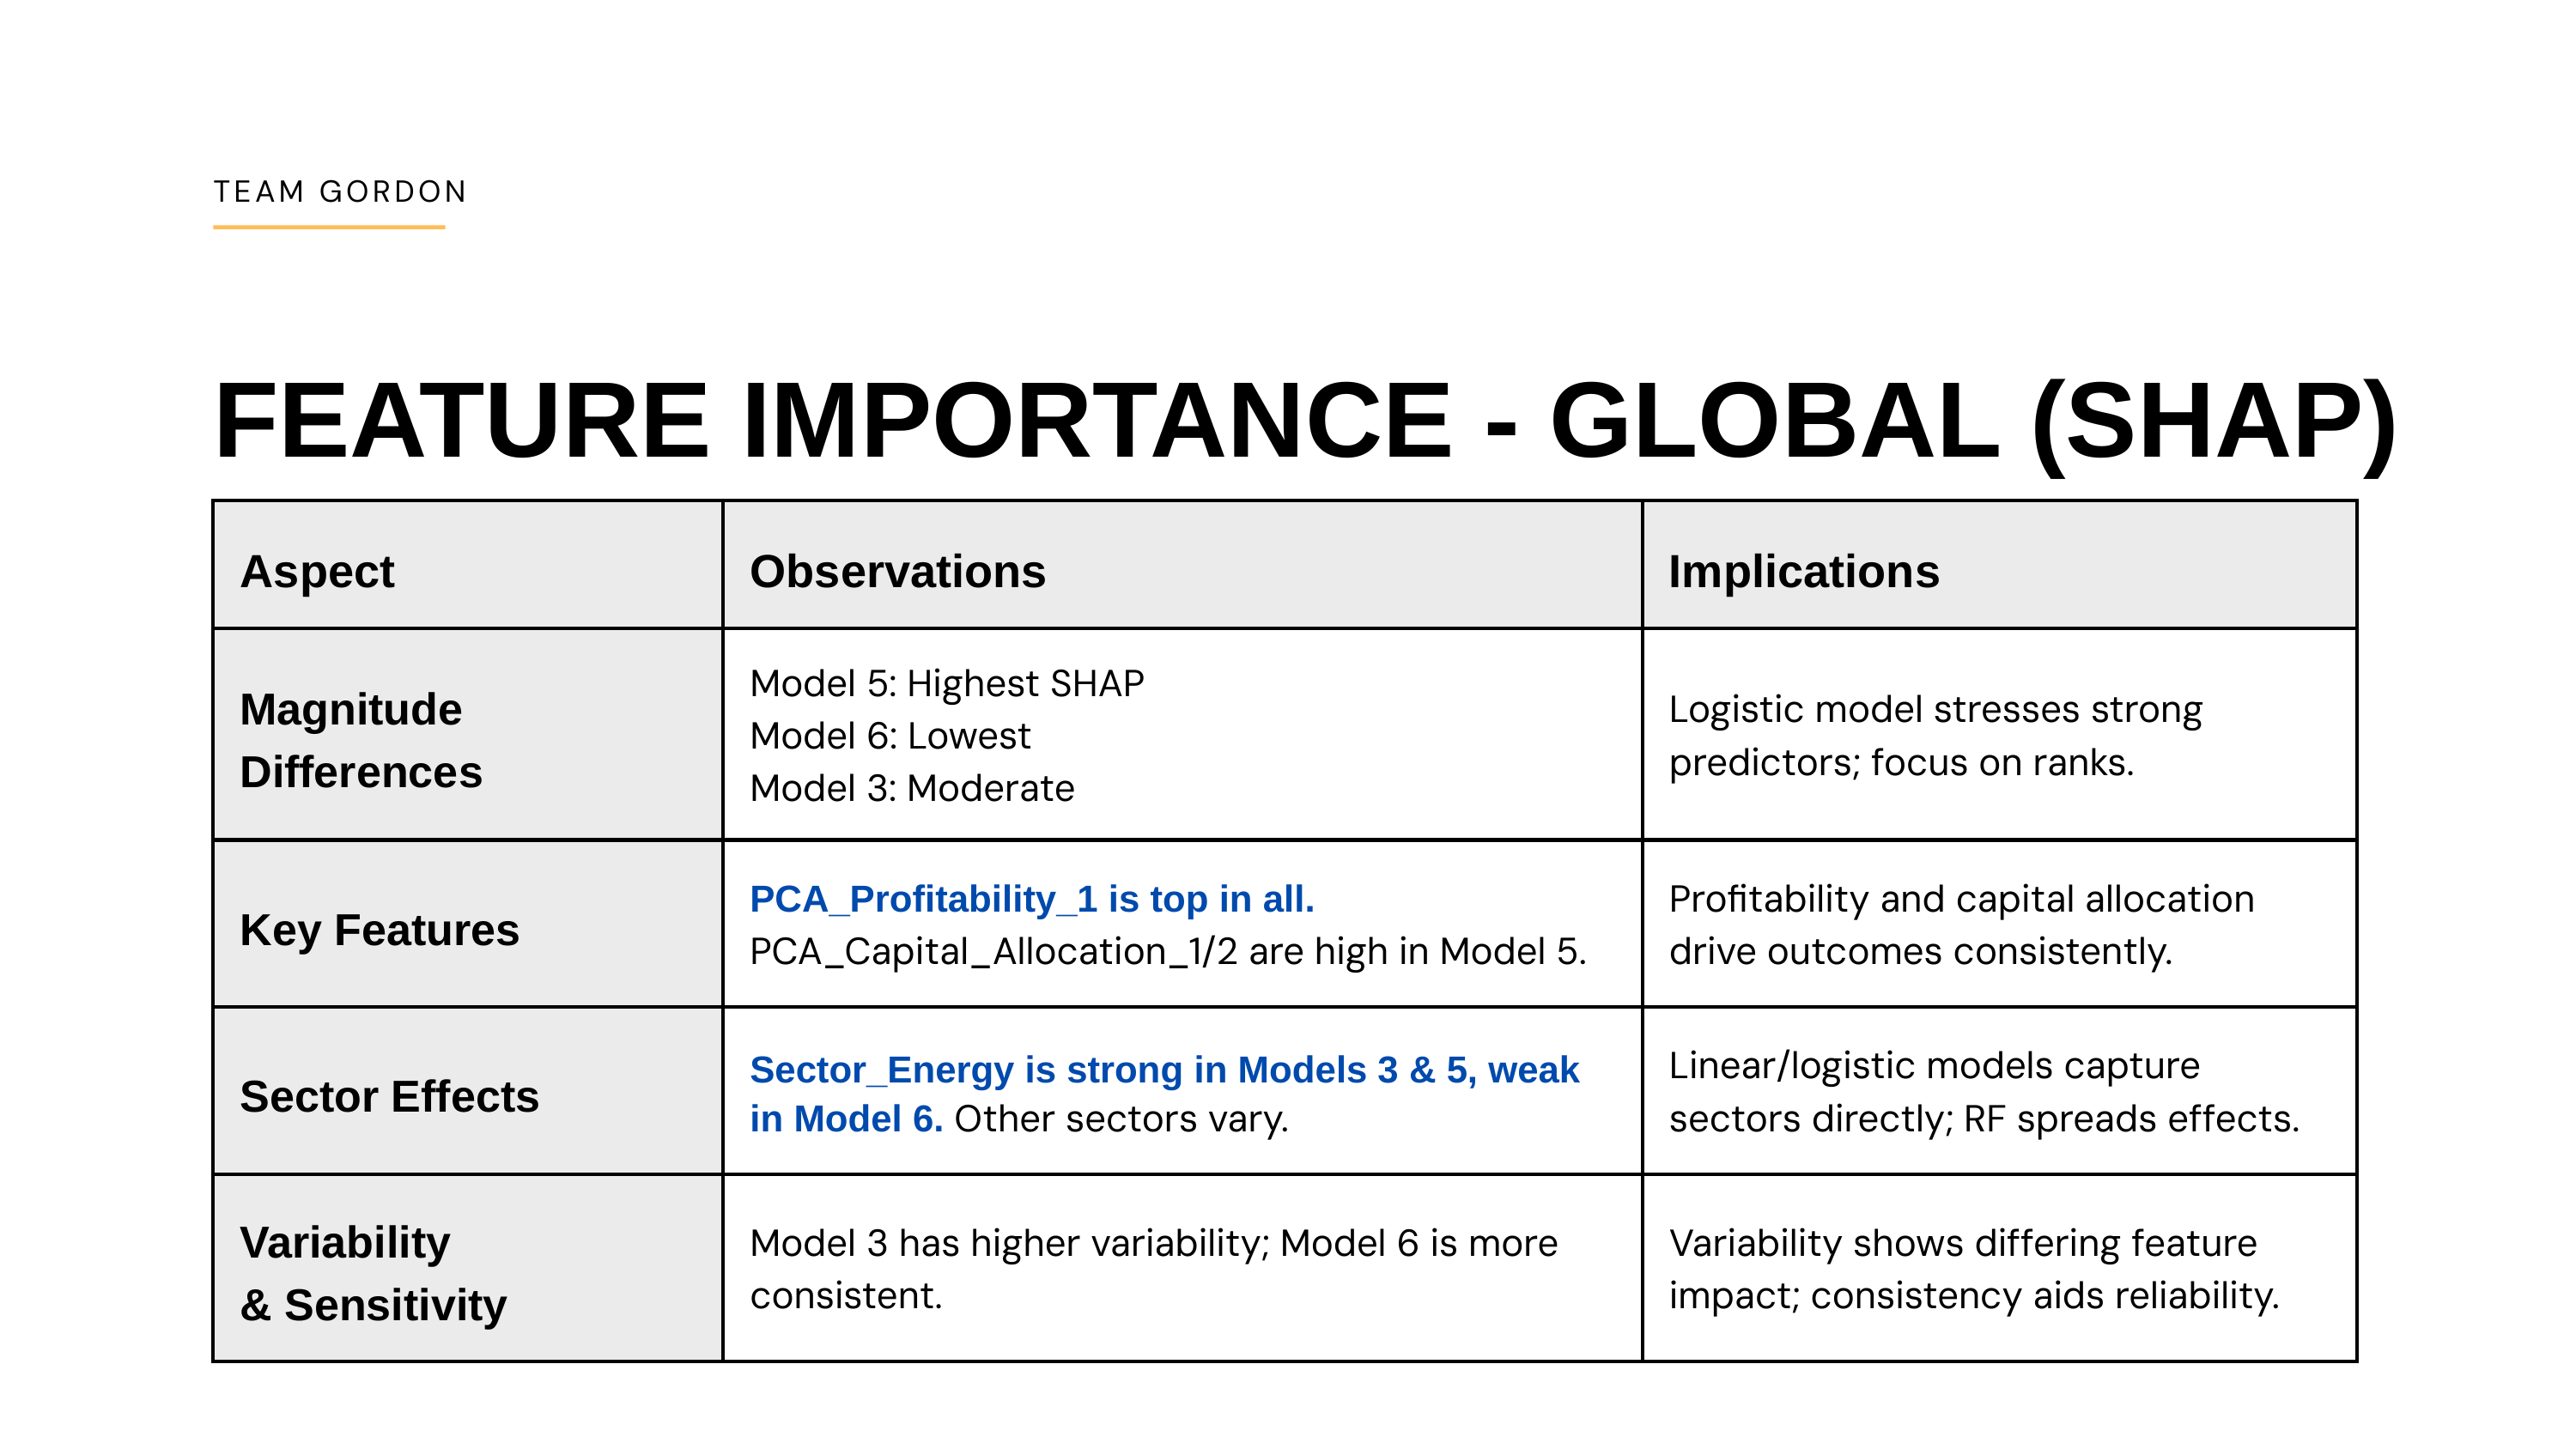

TEAM GORDON

FEATURE IMPORTANCE - GLOBAL (SHAP)
| Aspect | Observations | Implications |
| --- | --- | --- |
| Magnitude  Differences | Model 5: Highest SHAP Model 6: Lowest Model 3: Moderate | Logistic model stresses strong predictors; focus on ranks. |
| Key Features | PCA\_Profitability\_1 is top in all. ​ PCA\_Capital\_Allocation\_1/2 are high in Model 5. | Profitability and capital allocation drive outcomes consistently. |
| Sector Effects | Sector\_Energy is strong in Models 3 & 5, weak in Model 6. ​Other sectors vary. | Linear/logistic models capture sectors directly; RF spreads effects. |
| Variability & Sensitivity | Model 3 has higher variability; Model 6 is more consistent. | Variability shows differing feature impact; consistency aids reliability. |